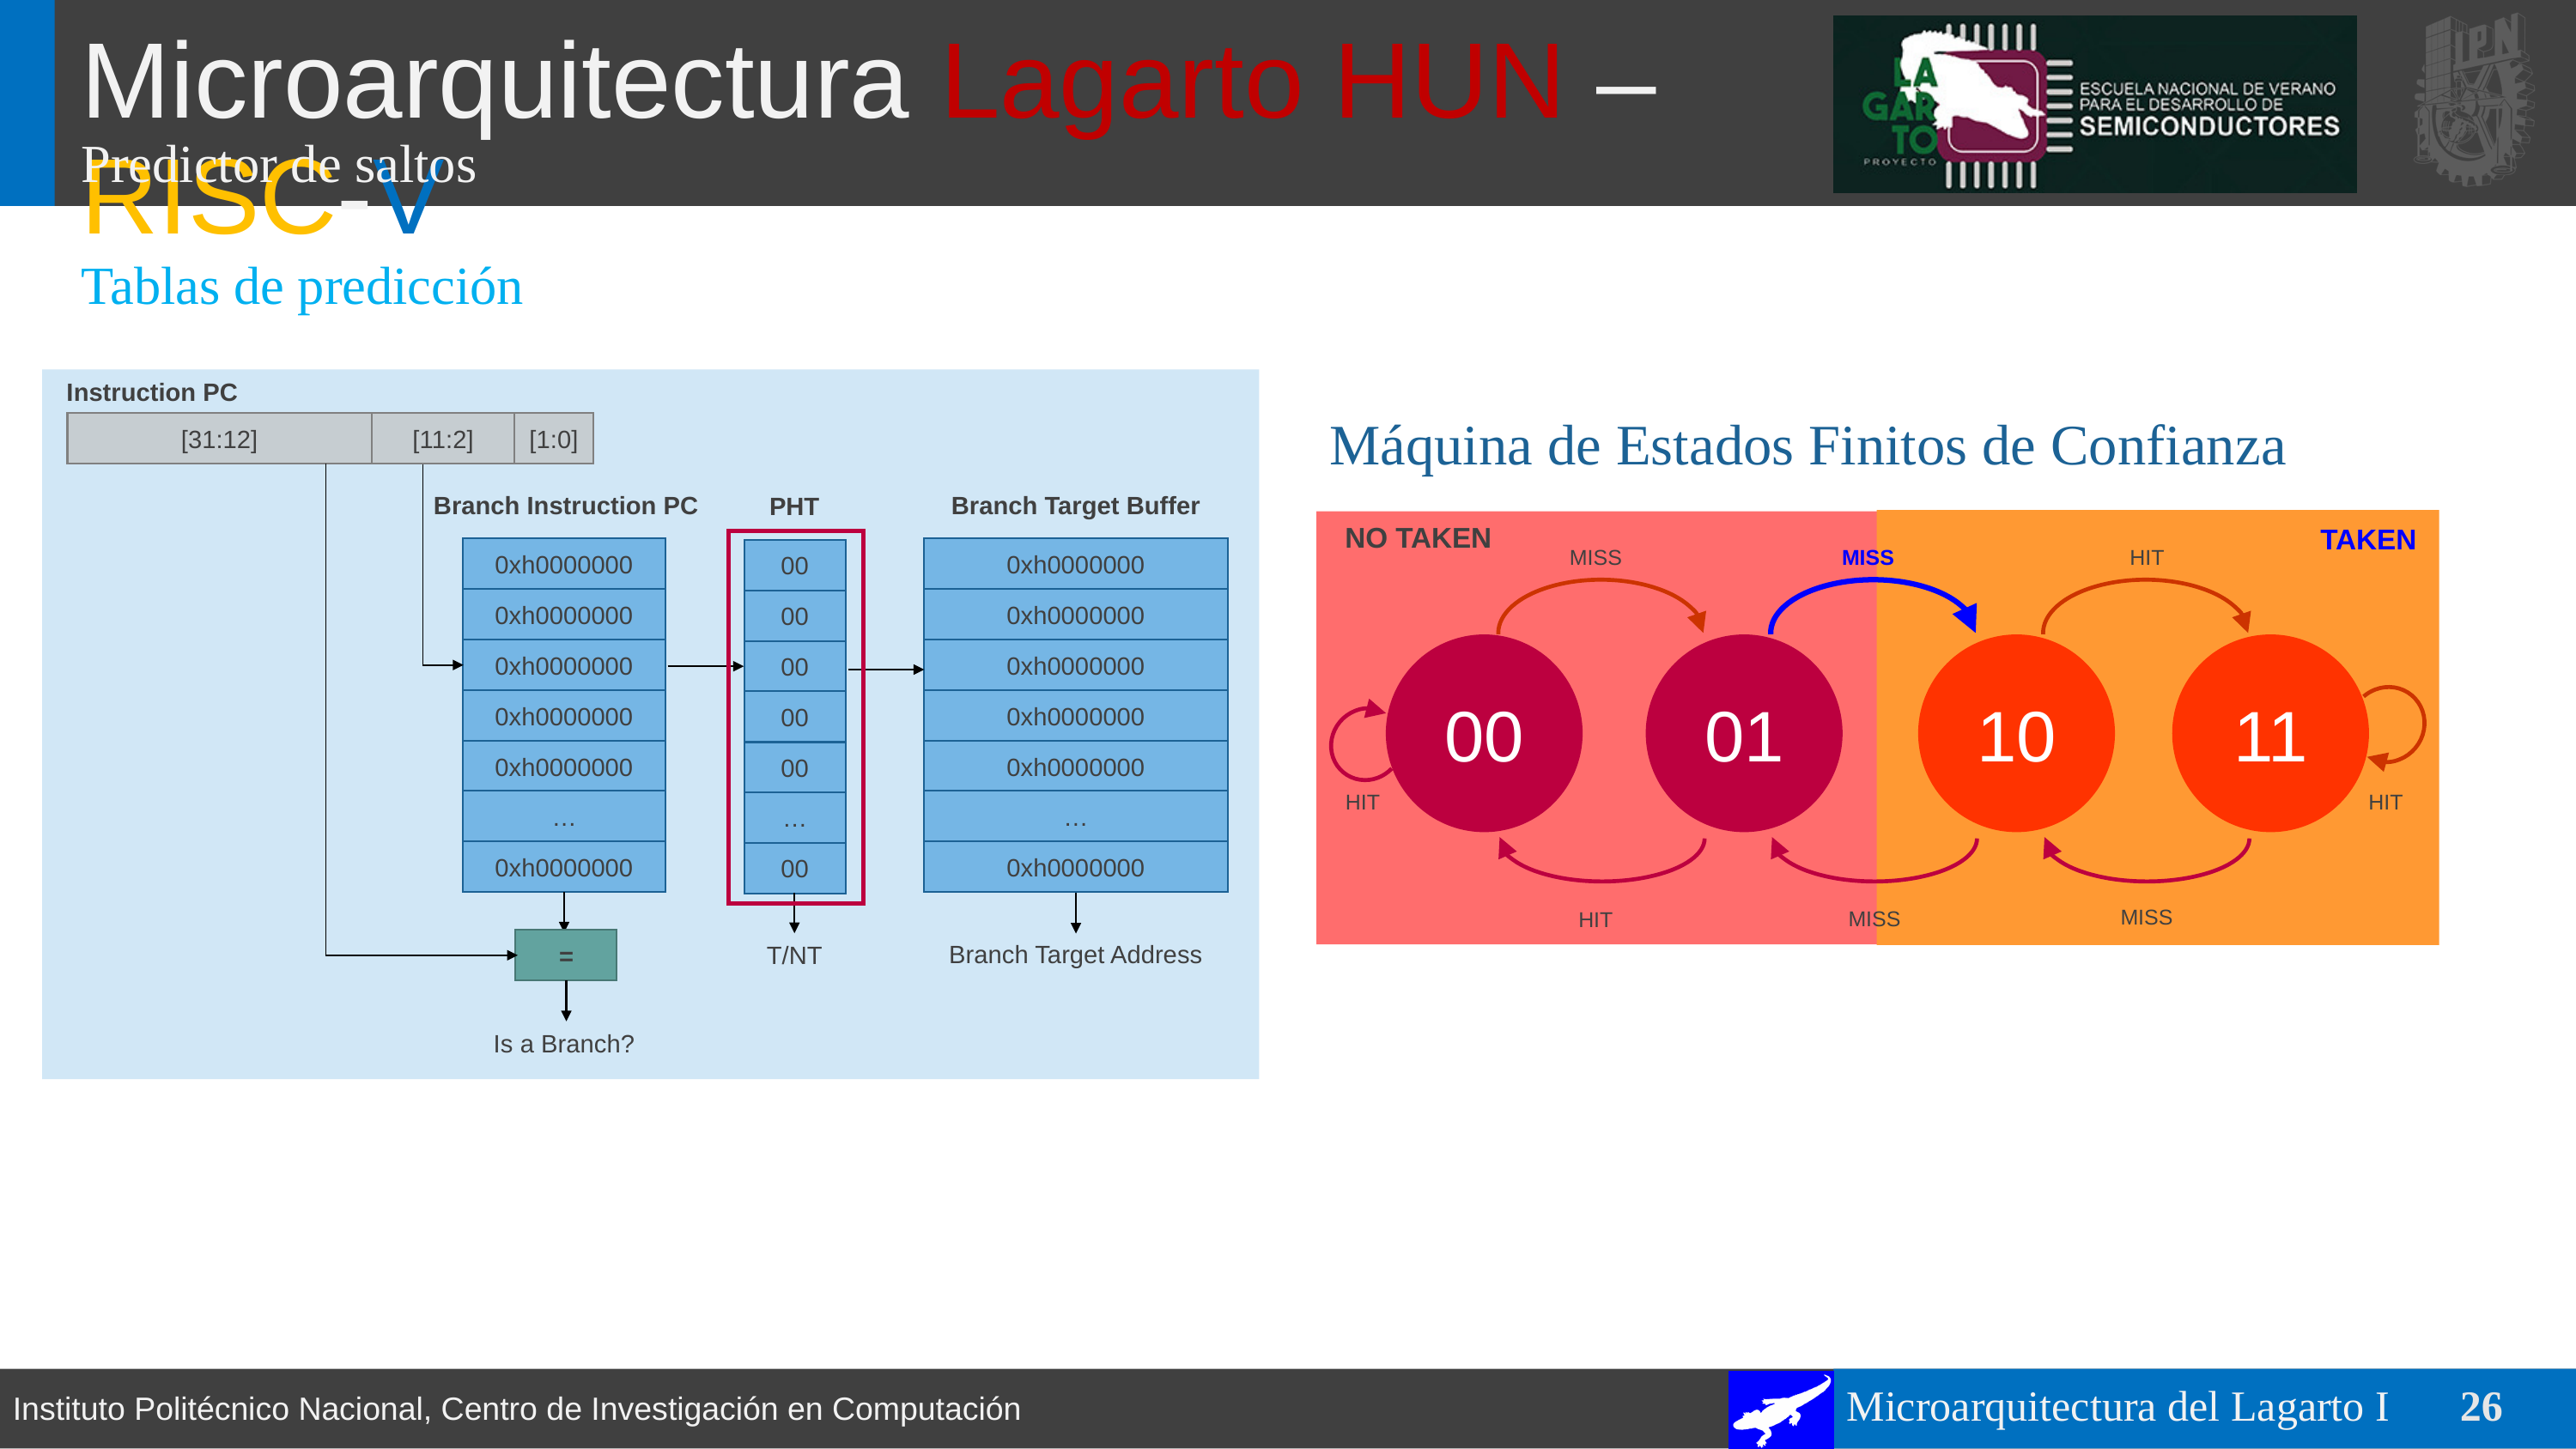

# Microarquitectura Lagarto HUN – RISC-V
Predictor de saltos
Tablas de predicción

Instruction PC
[31:12]
[11:2]
[1:0]
Branch Instruction PC
Branch Target Buffer
PHT
0xh0000000
0xh0000000
00
0xh0000000
0xh0000000
00
0xh0000000
0xh0000000
00
0xh0000000
0xh0000000
00
0xh0000000
0xh0000000
00
…
…
…
0xh0000000
0xh0000000
00
=
Branch Target Address
T/NT
Is a Branch?
Máquina de Estados Finitos de Confianza

NO TAKEN
TAKEN
MISS
HIT
MISS

00
01
10
11

HIT
HIT

MISS
MISS
HIT

Microarquitectura del Lagarto I
26